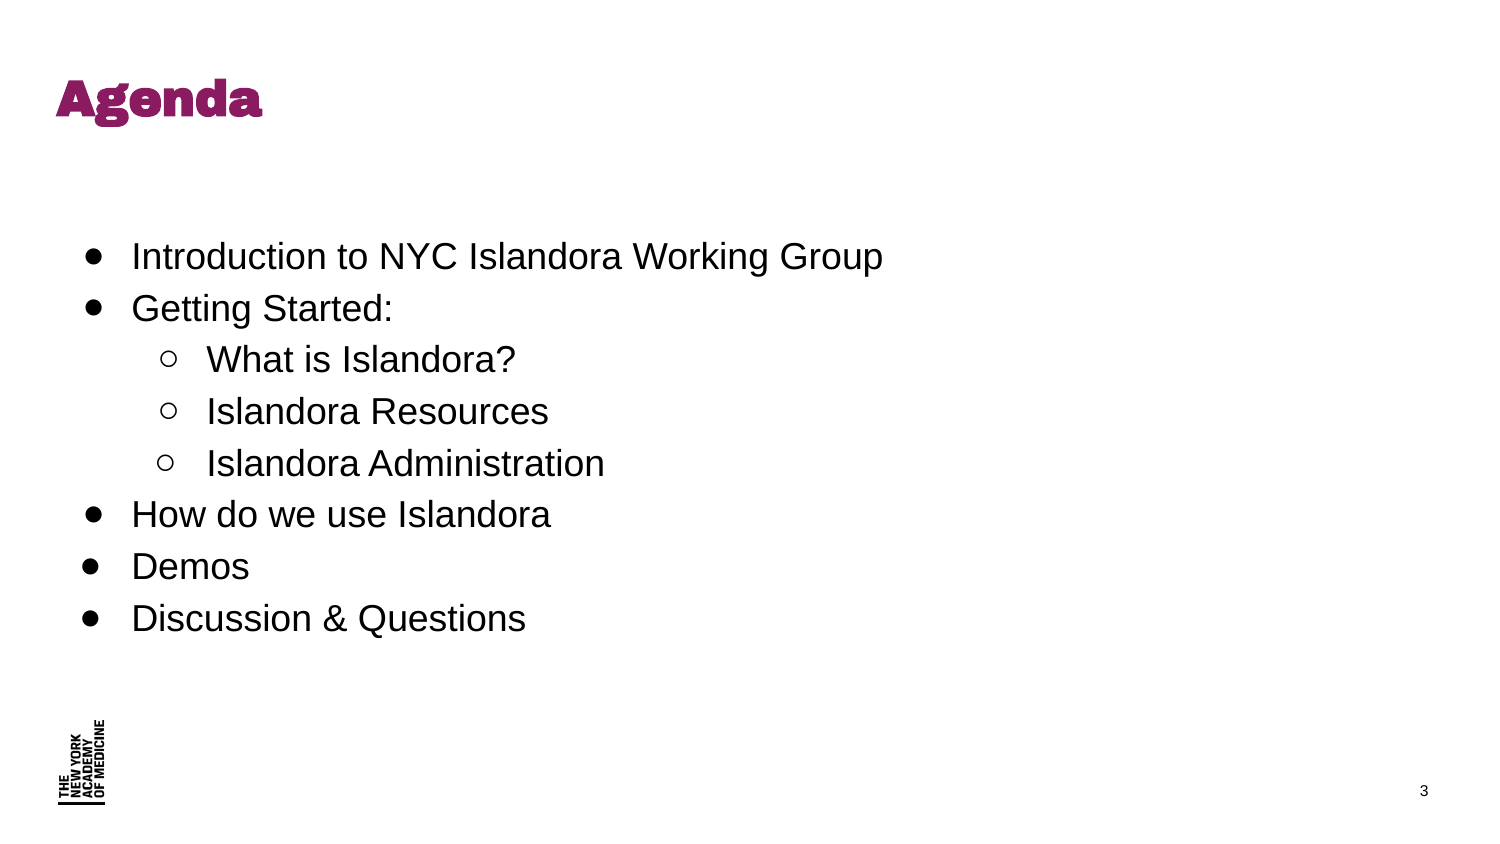

# Agenda
Introduction to NYC Islandora Working Group
Getting Started:
What is Islandora?
Islandora Resources
Islandora Administration
How do we use Islandora
Demos
Discussion & Questions

3